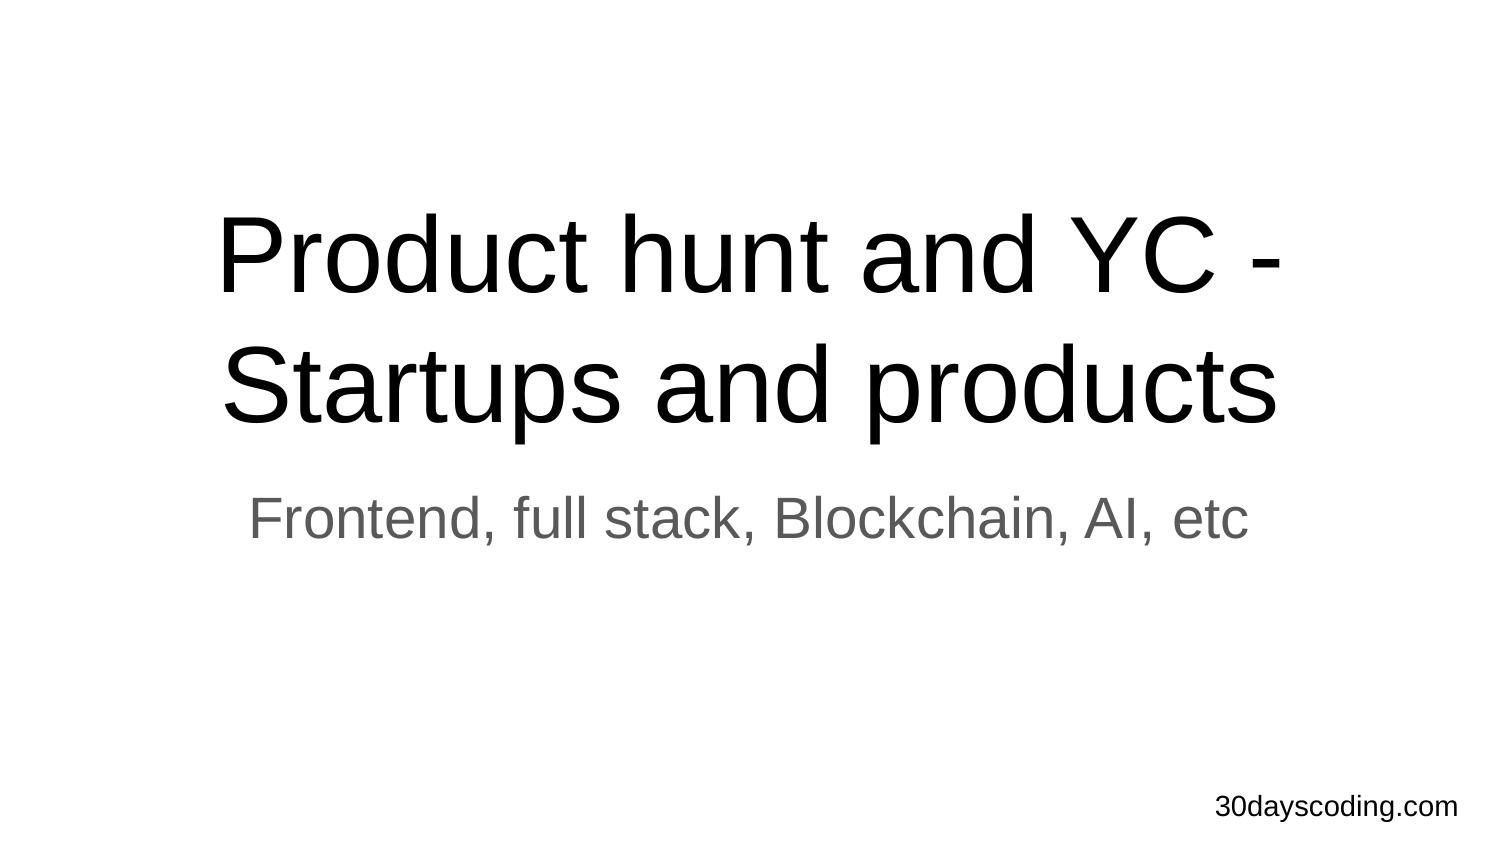

# Product hunt and YC - Startups and products
Frontend, full stack, Blockchain, AI, etc
30dayscoding.com